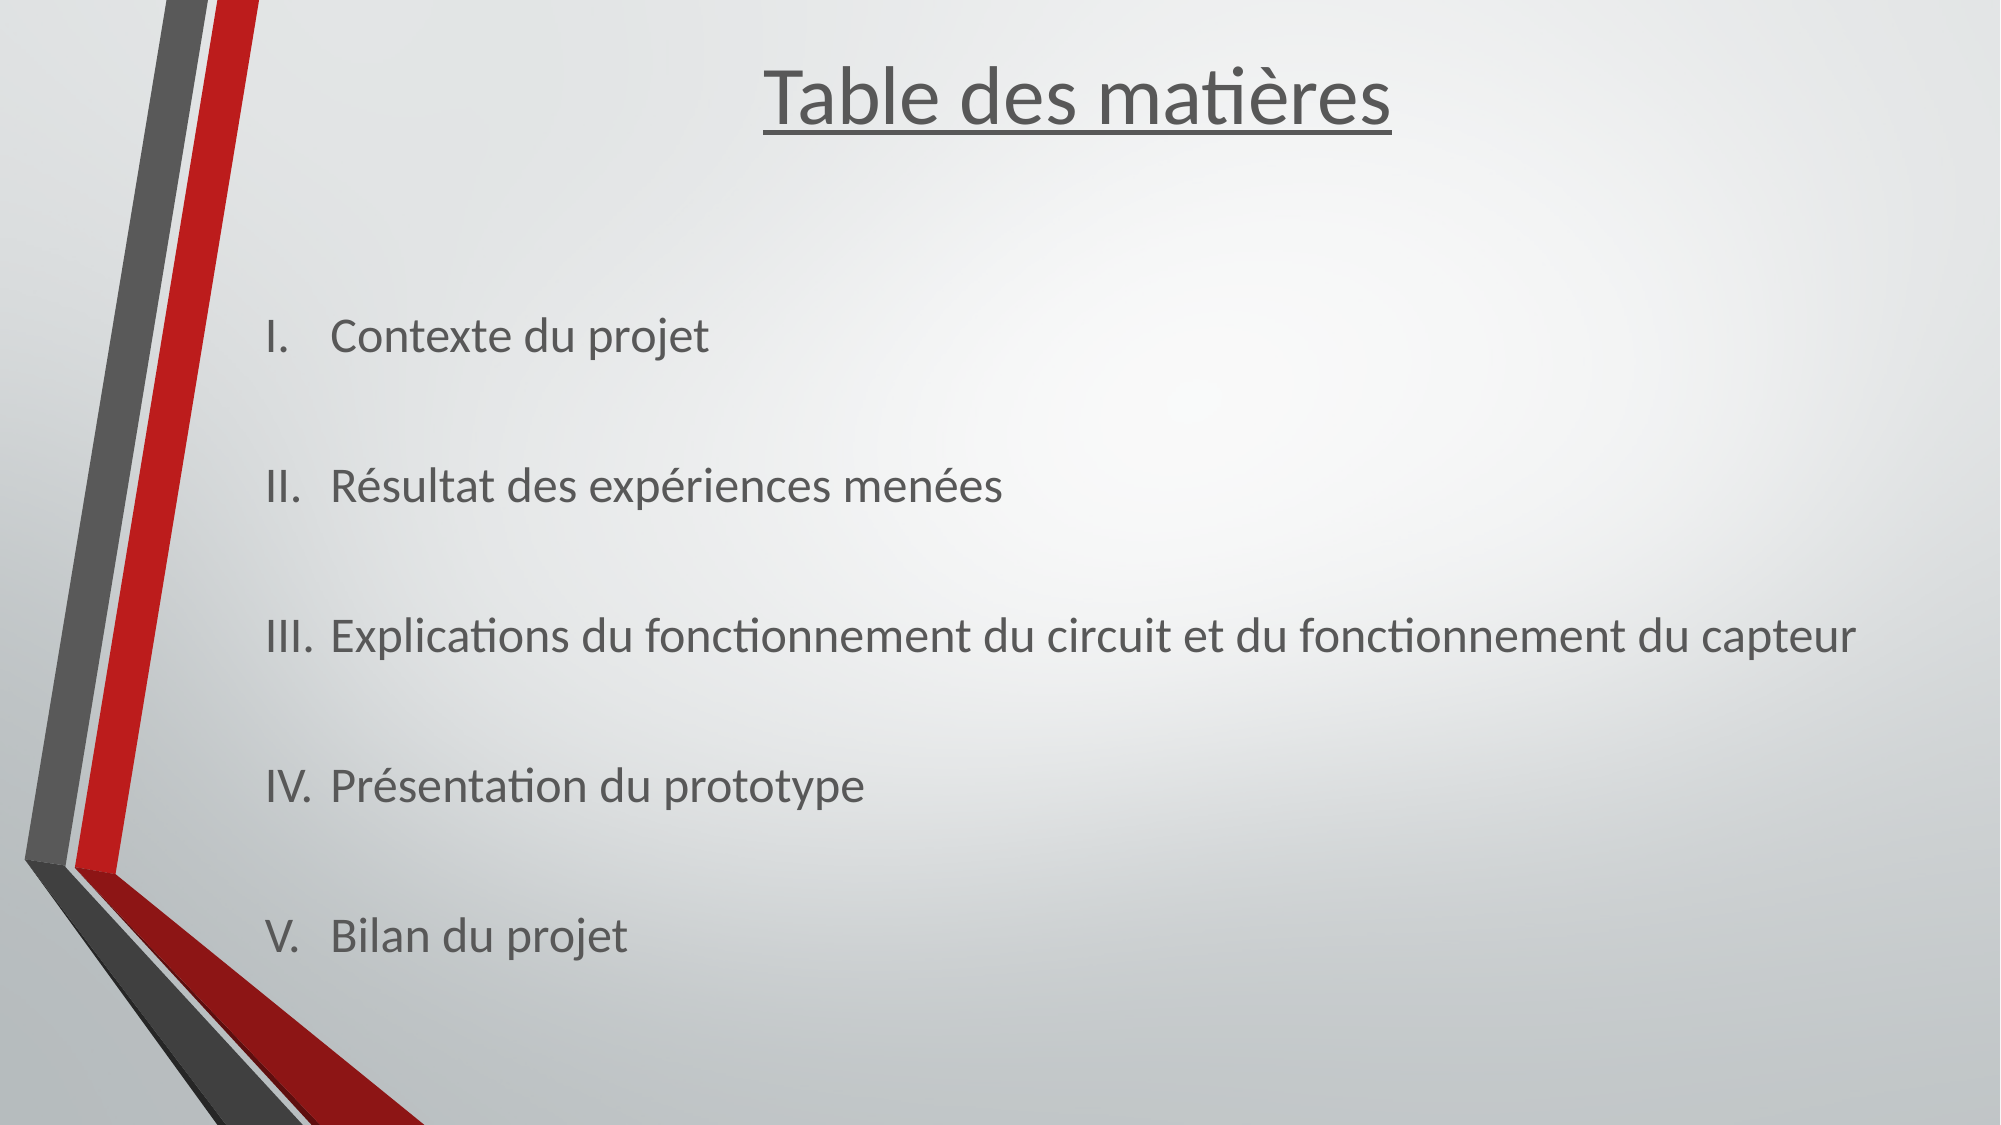

# Table des matières
Contexte du projet
Résultat des expériences menées
Explications du fonctionnement du circuit et du fonctionnement du capteur
Présentation du prototype
Bilan du projet